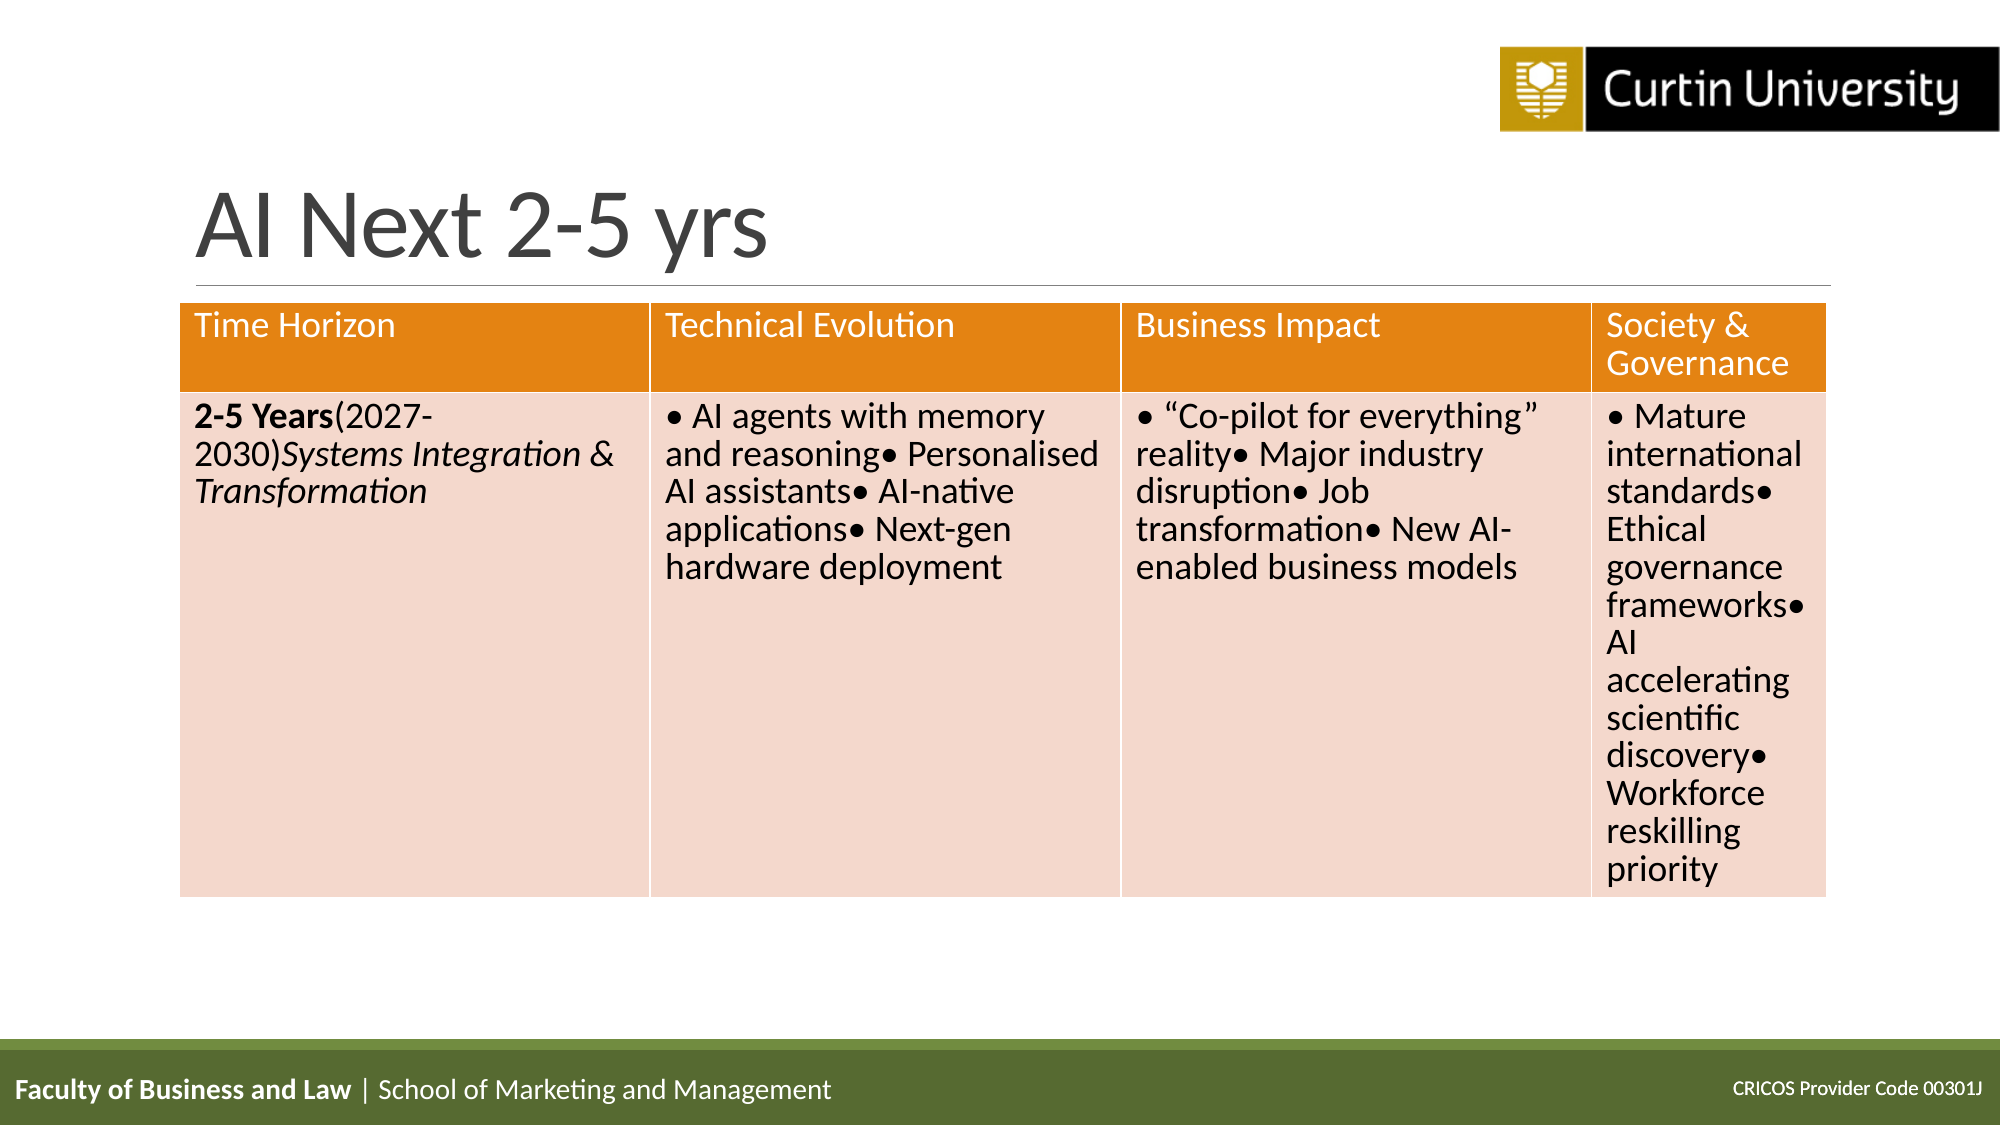

# AI Next 2-5 yrs
| Time Horizon | Technical Evolution | Business Impact | Society & Governance |
| --- | --- | --- | --- |
| 2-5 Years(2027-2030)Systems Integration & Transformation | • AI agents with memory and reasoning• Personalised AI assistants• AI-native applications• Next-gen hardware deployment | • “Co-pilot for everything” reality• Major industry disruption• Job transformation• New AI-enabled business models | • Mature international standards• Ethical governance frameworks• AI accelerating scientific discovery• Workforce reskilling priority |
Faculty of Business and Law | School of Marketing and Management